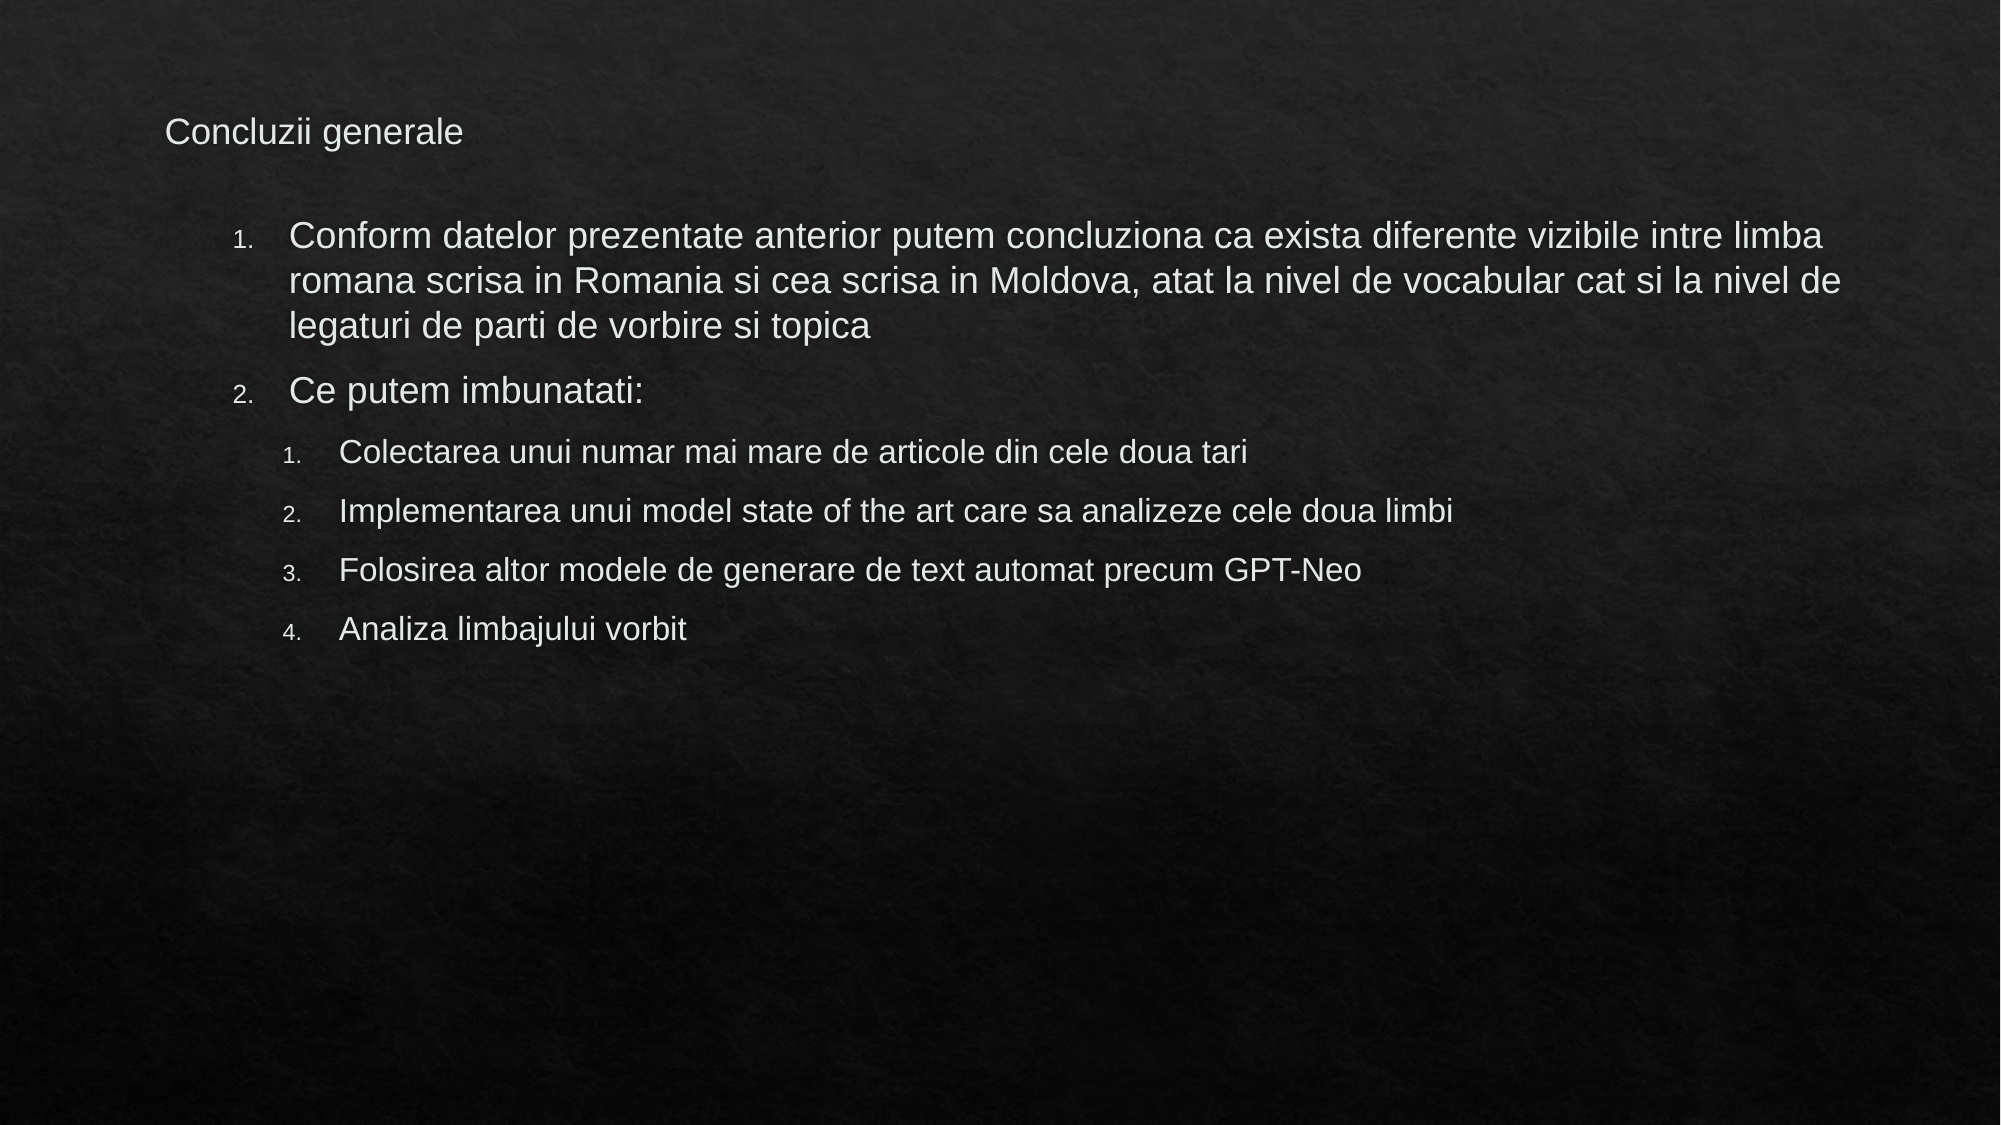

# Concluzii generale
Conform datelor prezentate anterior putem concluziona ca exista diferente vizibile intre limba romana scrisa in Romania si cea scrisa in Moldova, atat la nivel de vocabular cat si la nivel de legaturi de parti de vorbire si topica
Ce putem imbunatati:
Colectarea unui numar mai mare de articole din cele doua tari
Implementarea unui model state of the art care sa analizeze cele doua limbi
Folosirea altor modele de generare de text automat precum GPT-Neo
Analiza limbajului vorbit